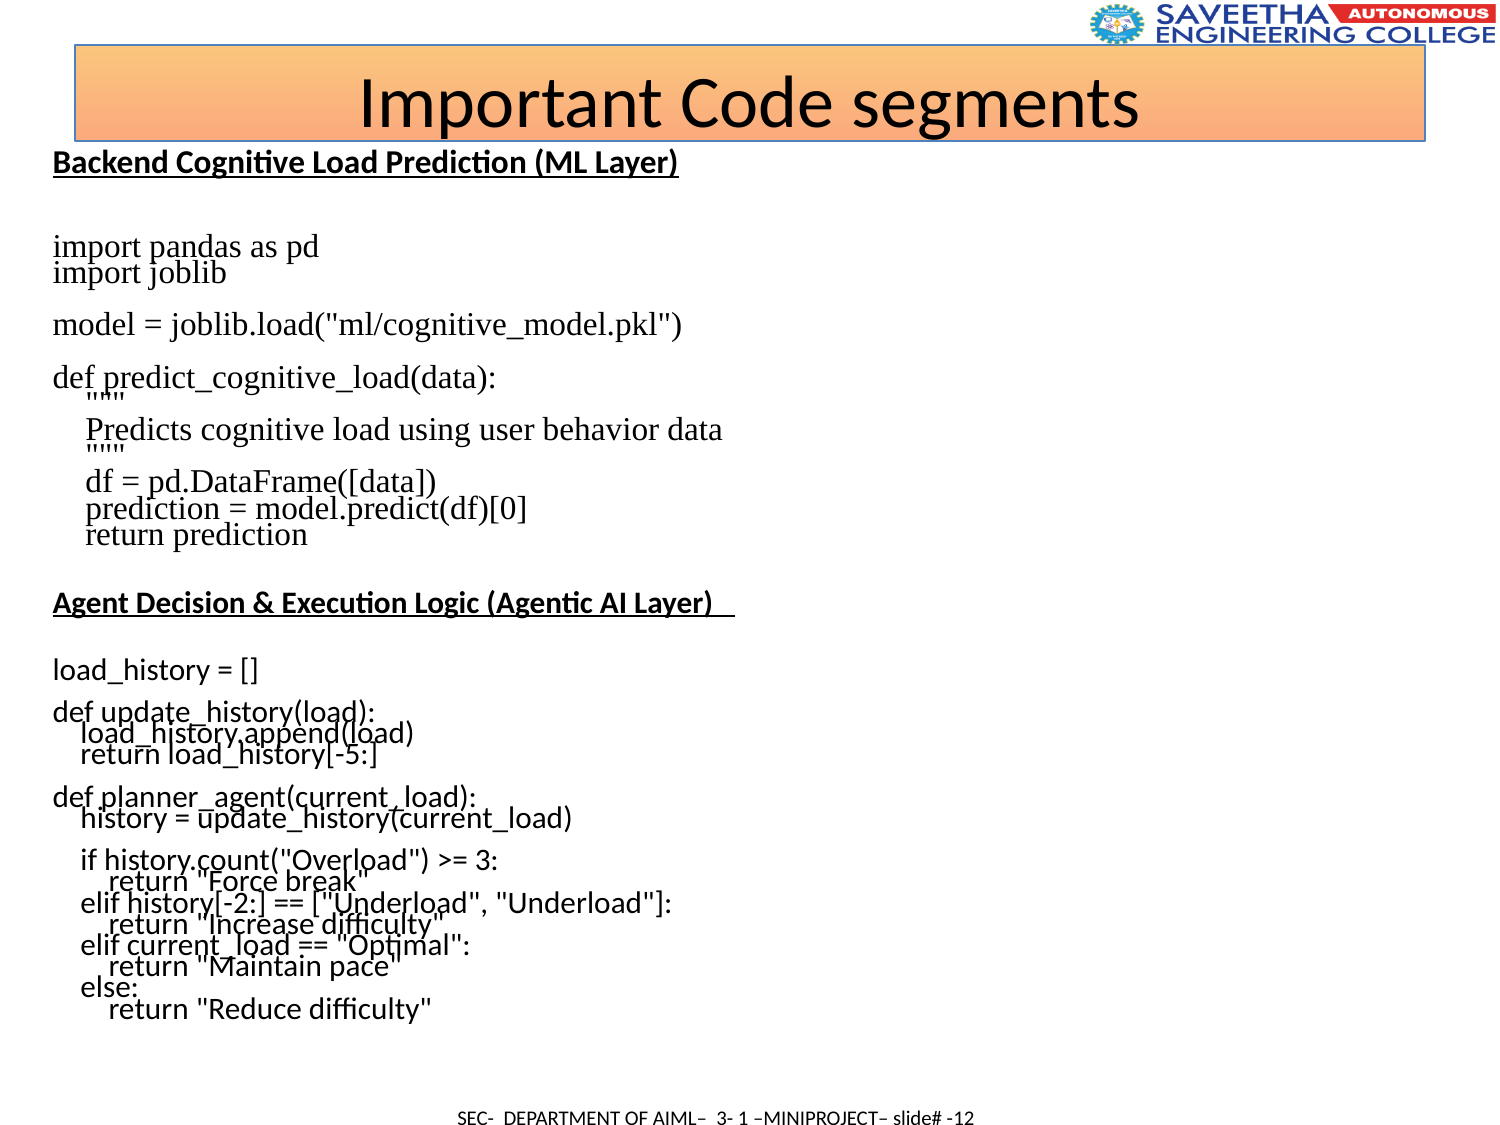

Important Code segments
Backend Cognitive Load Prediction (ML Layer)

import pandas as pd
import joblib

model = joblib.load("ml/cognitive_model.pkl")

def predict_cognitive_load(data):
    """
    Predicts cognitive load using user behavior data
    """
    df = pd.DataFrame([data])
    prediction = model.predict(df)[0]
    return prediction

Agent Decision & Execution Logic (Agentic AI Layer)

load_history = []

def update_history(load):
    load_history.append(load)
    return load_history[-5:]

def planner_agent(current_load):
    history = update_history(current_load)

    if history.count("Overload") >= 3:
        return "Force break"
    elif history[-2:] == ["Underload", "Underload"]:
        return "Increase difficulty"
    elif current_load == "Optimal":
        return "Maintain pace"
    else:
        return "Reduce difficulty"